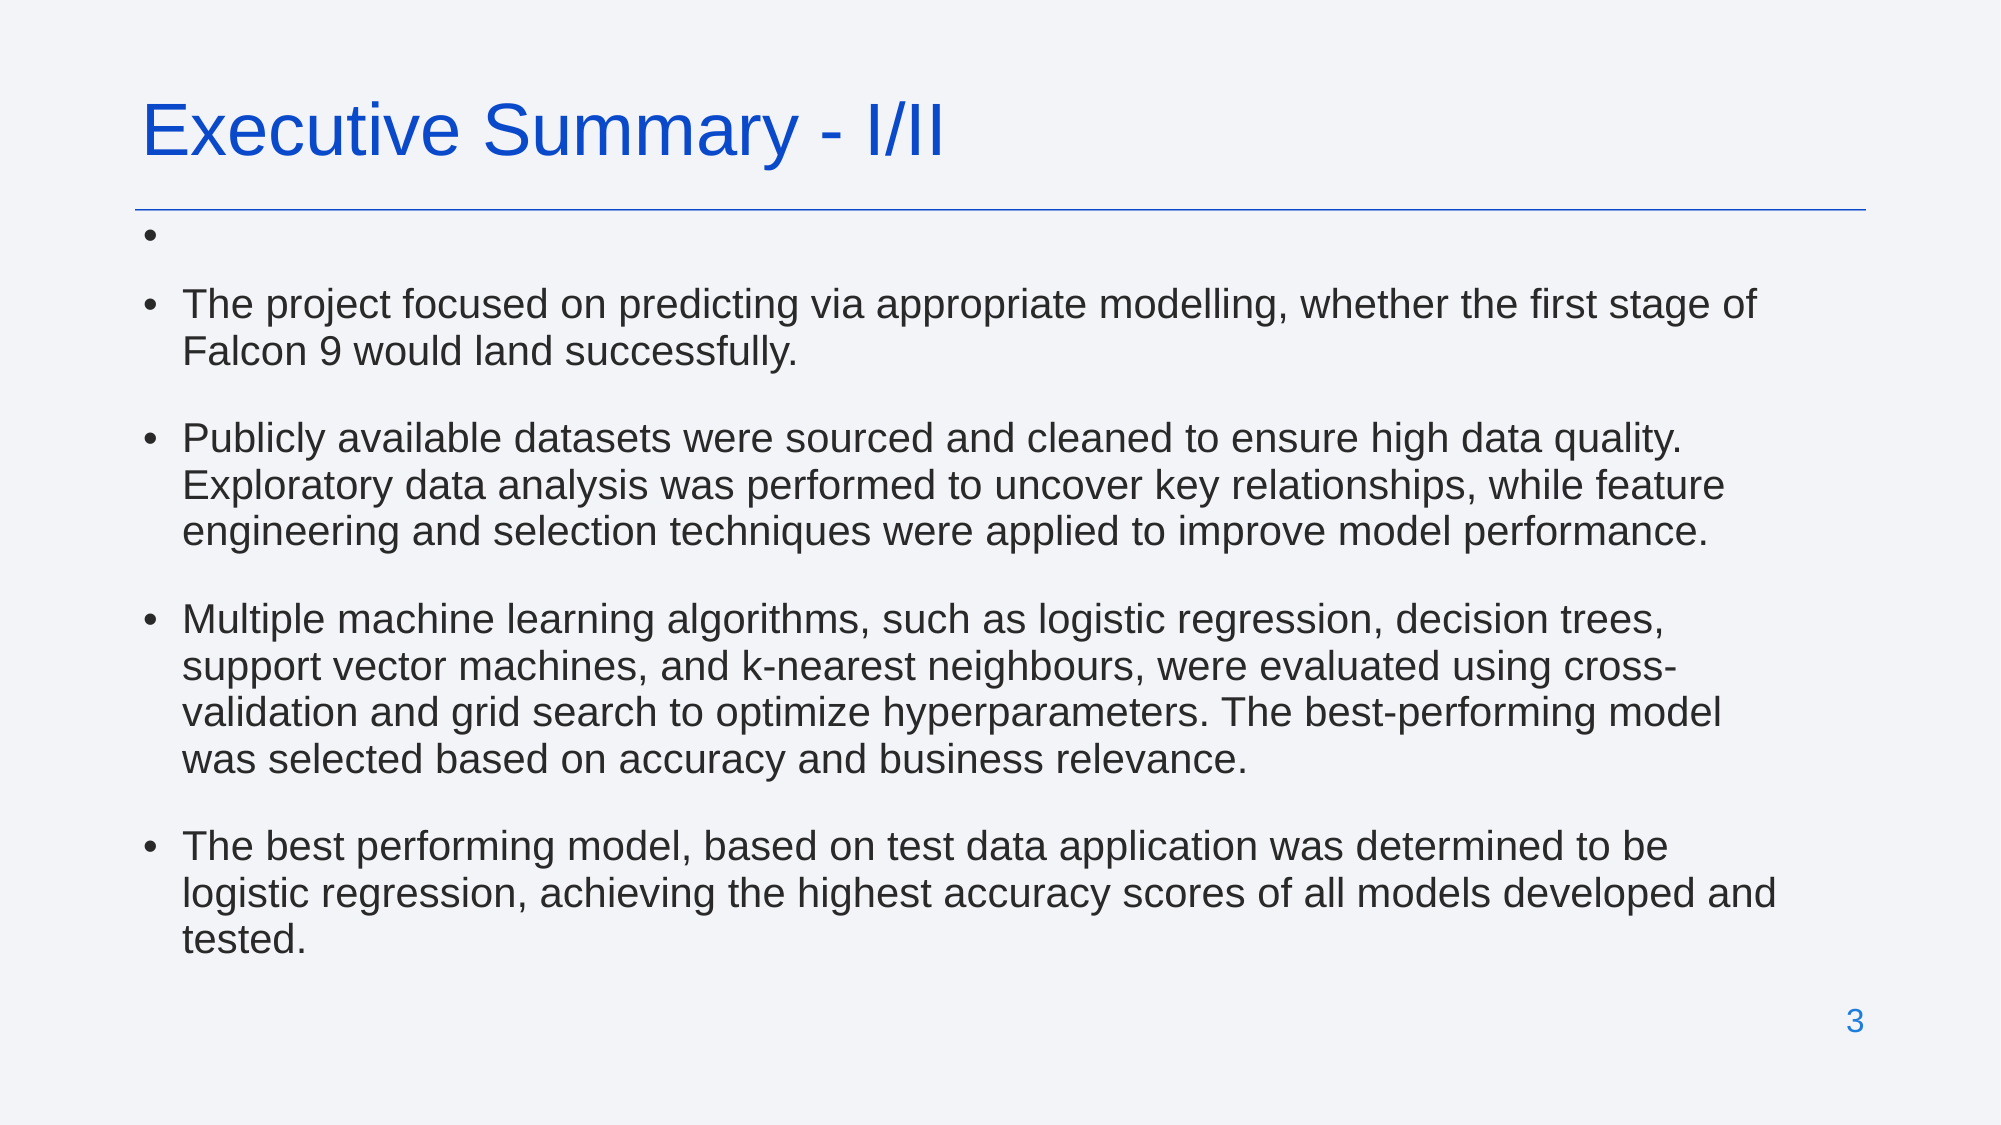

Executive Summary - I/II

The project focused on predicting via appropriate modelling, whether the first stage of Falcon 9 would land successfully.
Publicly available datasets were sourced and cleaned to ensure high data quality. Exploratory data analysis was performed to uncover key relationships, while feature engineering and selection techniques were applied to improve model performance.
Multiple machine learning algorithms, such as logistic regression, decision trees, support vector machines, and k-nearest neighbours, were evaluated using cross-validation and grid search to optimize hyperparameters. The best-performing model was selected based on accuracy and business relevance.
The best performing model, based on test data application was determined to be logistic regression, achieving the highest accuracy scores of all models developed and tested.
3